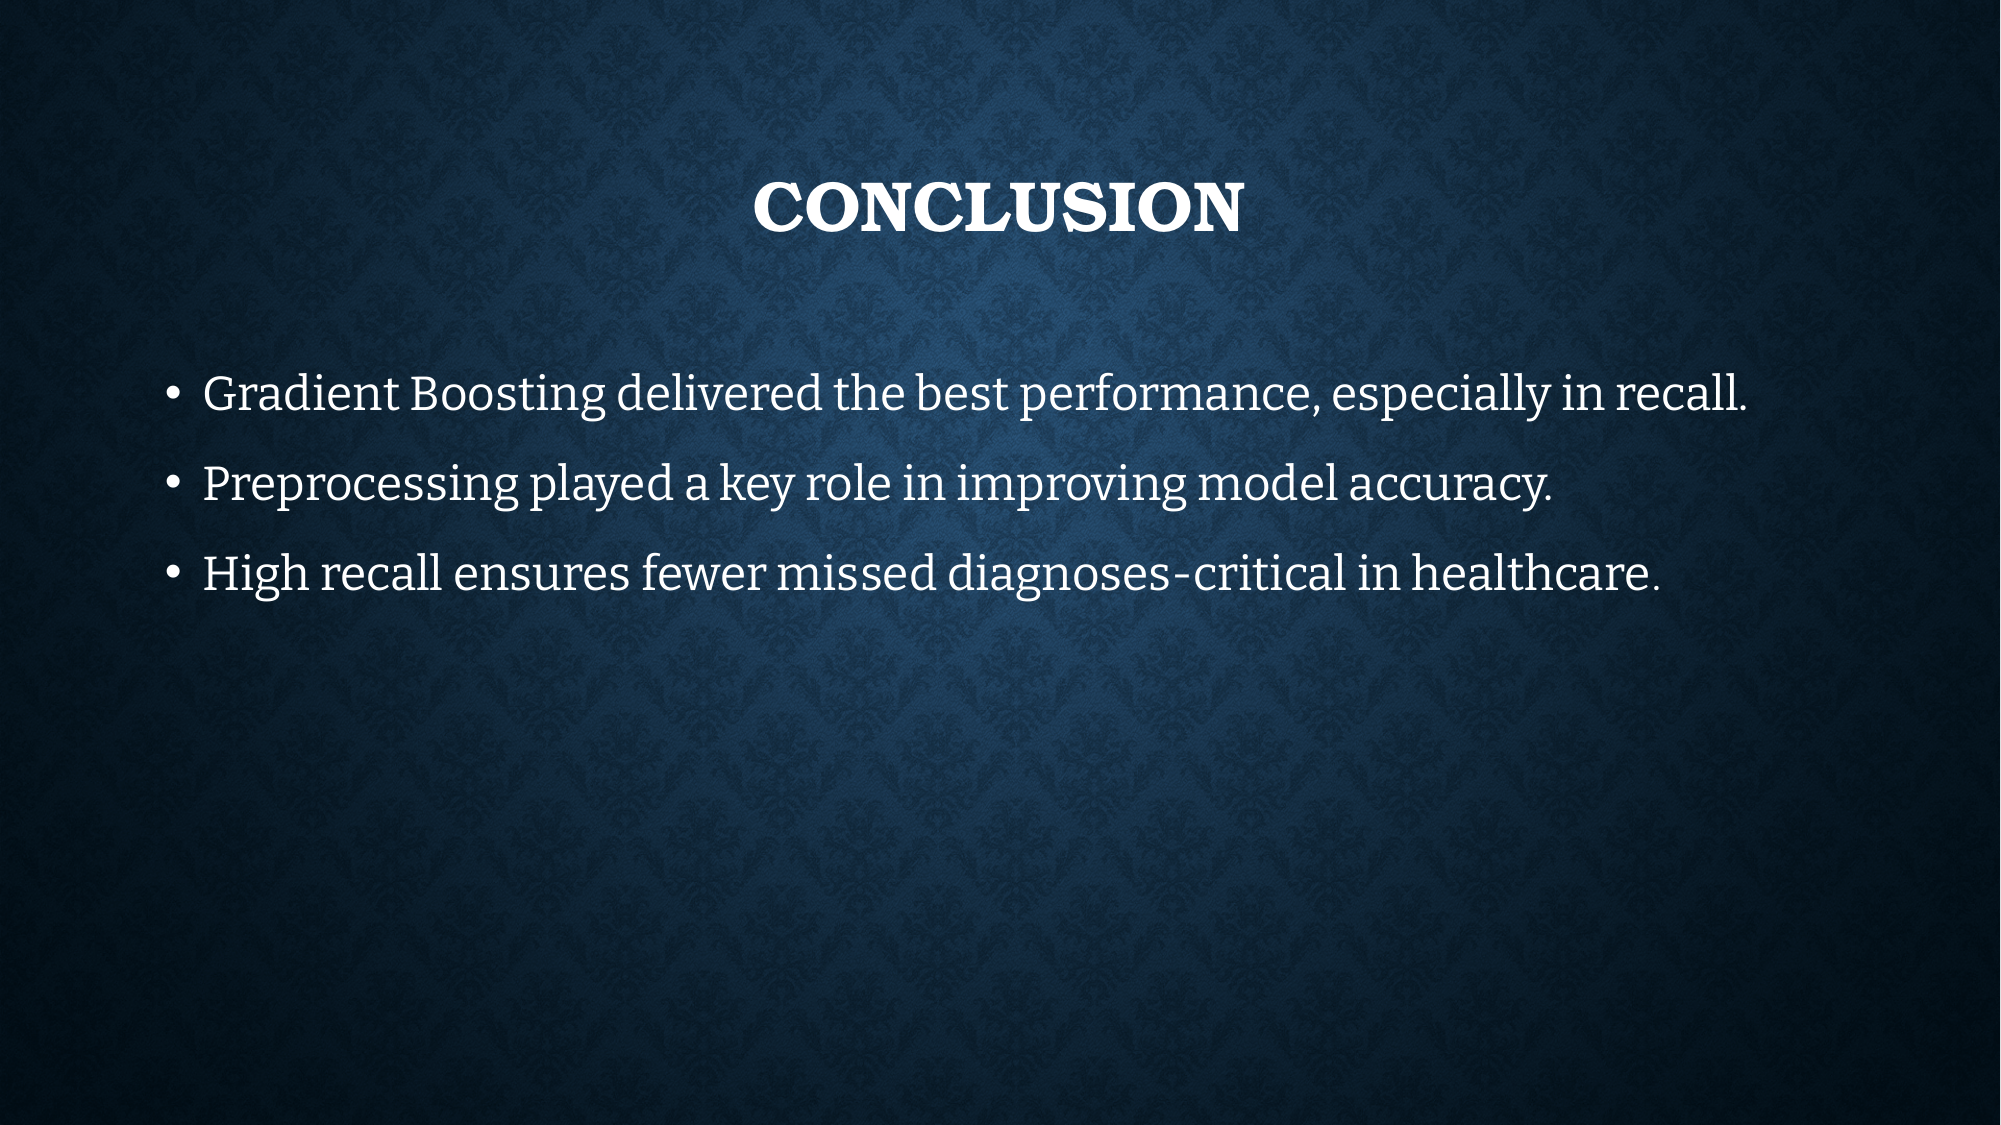

# CONCLUSION
Gradient Boosting delivered the best performance, especially in recall.
Preprocessing played a key role in improving model accuracy.
High recall ensures fewer missed diagnoses-critical in healthcare.